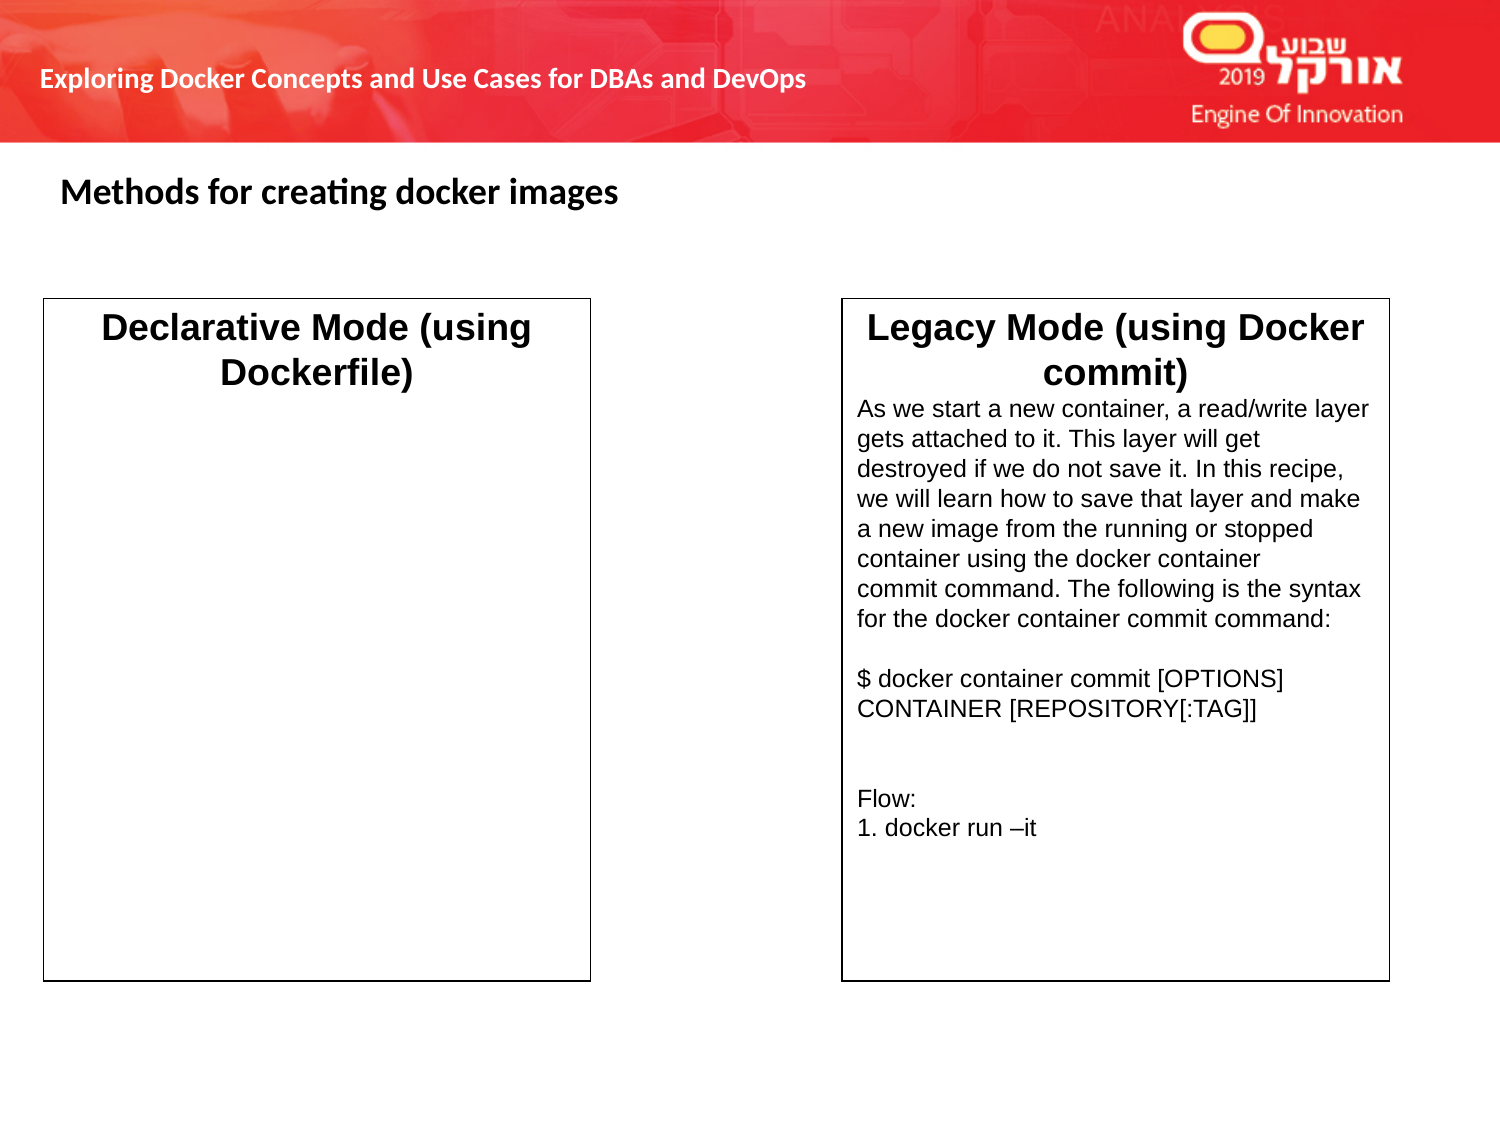

Methods for creating docker images

Legacy Mode (using Docker commit)
As we start a new container, a read/write layer gets attached to it. This layer will get destroyed if we do not save it. In this recipe, we will learn how to save that layer and make a new image from the running or stopped container using the docker container commit command. The following is the syntax for the docker container commit command:

$ docker container commit [OPTIONS] CONTAINER [REPOSITORY[:TAG]]

Flow:
1. docker run –it
Declarative Mode (using Dockerfile)